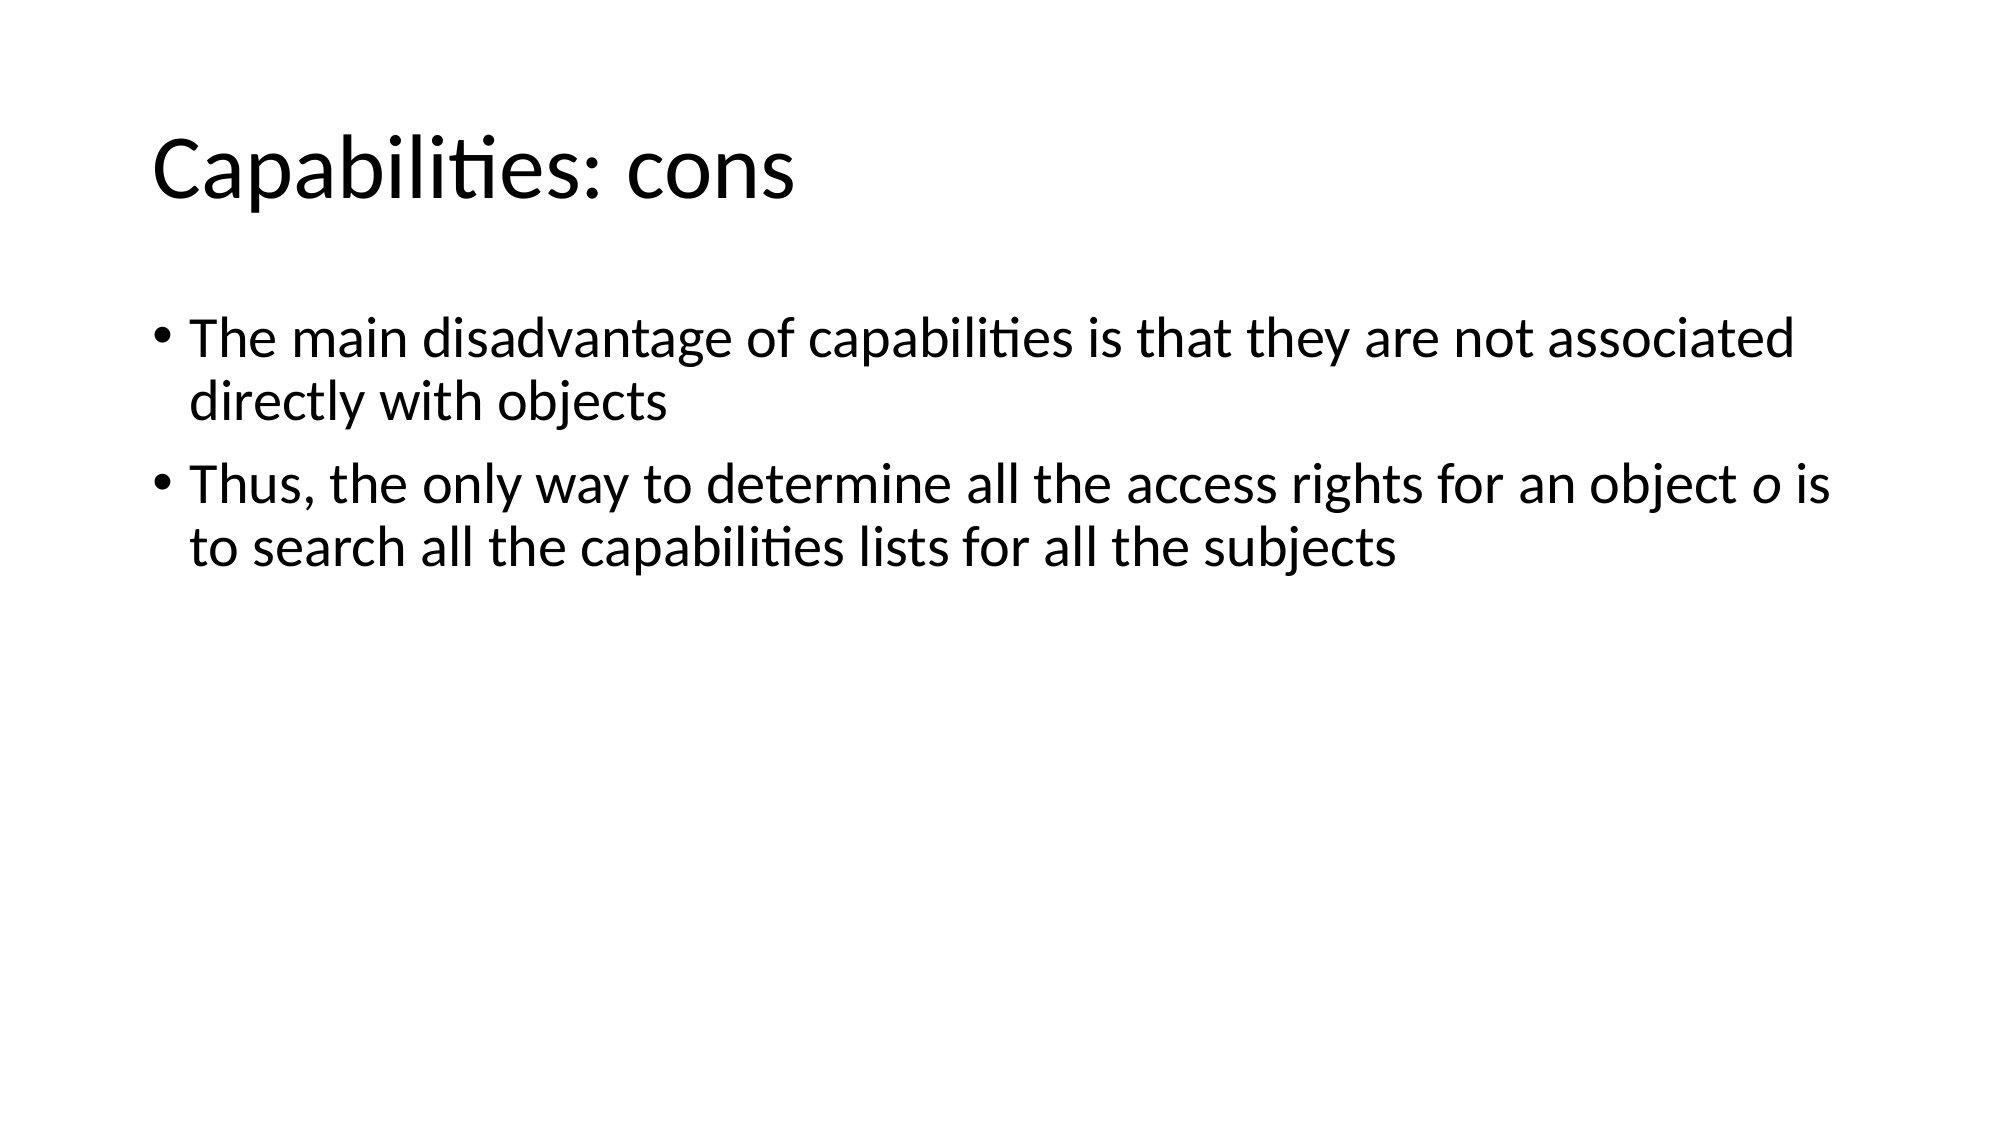

# Capabilities: cons
The main disadvantage of capabilities is that they are not associated directly with objects
Thus, the only way to determine all the access rights for an object o is to search all the capabilities lists for all the subjects